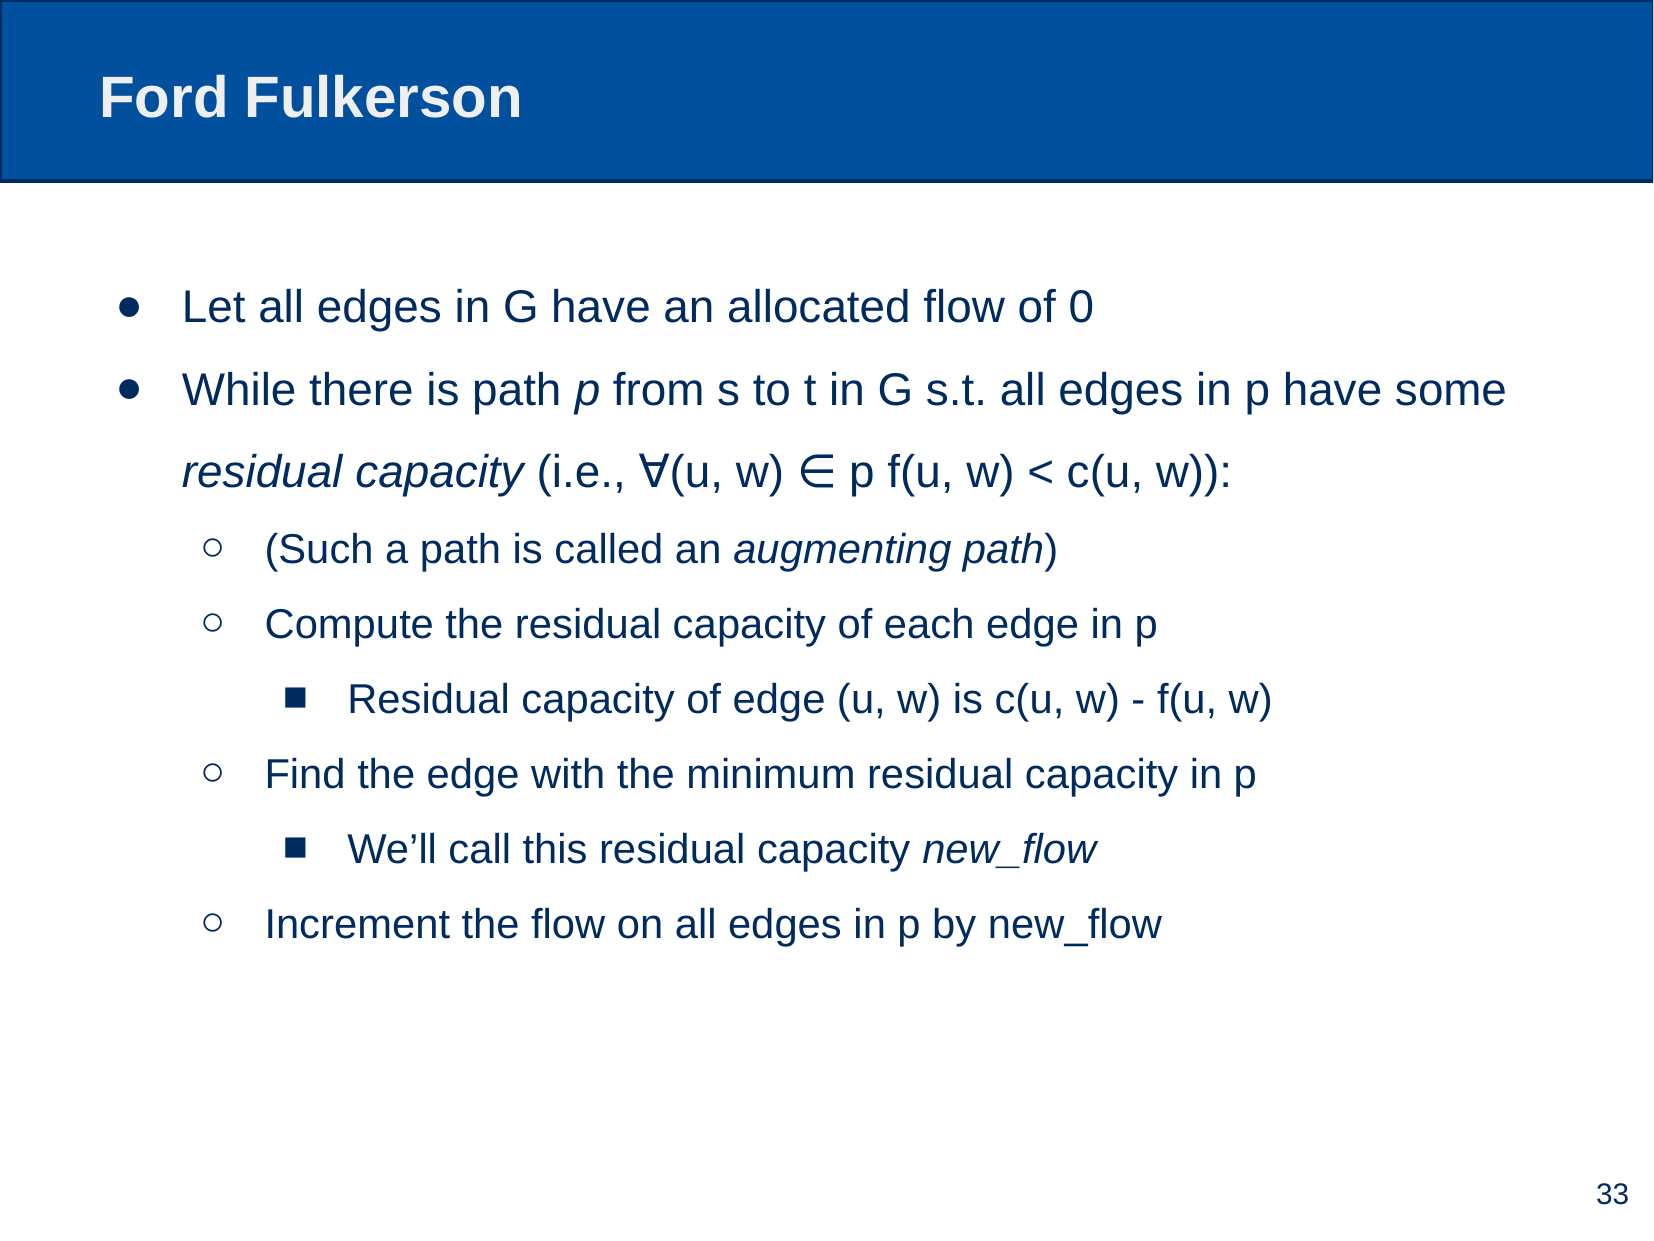

# Ford Fulkerson
Let all edges in G have an allocated flow of 0
While there is path p from s to t in G s.t. all edges in p have some residual capacity (i.e., ∀(u, w) ∈ p f(u, w) < c(u, w)):
(Such a path is called an augmenting path)
Compute the residual capacity of each edge in p
Residual capacity of edge (u, w) is c(u, w) - f(u, w)
Find the edge with the minimum residual capacity in p
We’ll call this residual capacity new_flow
Increment the flow on all edges in p by new_flow
33